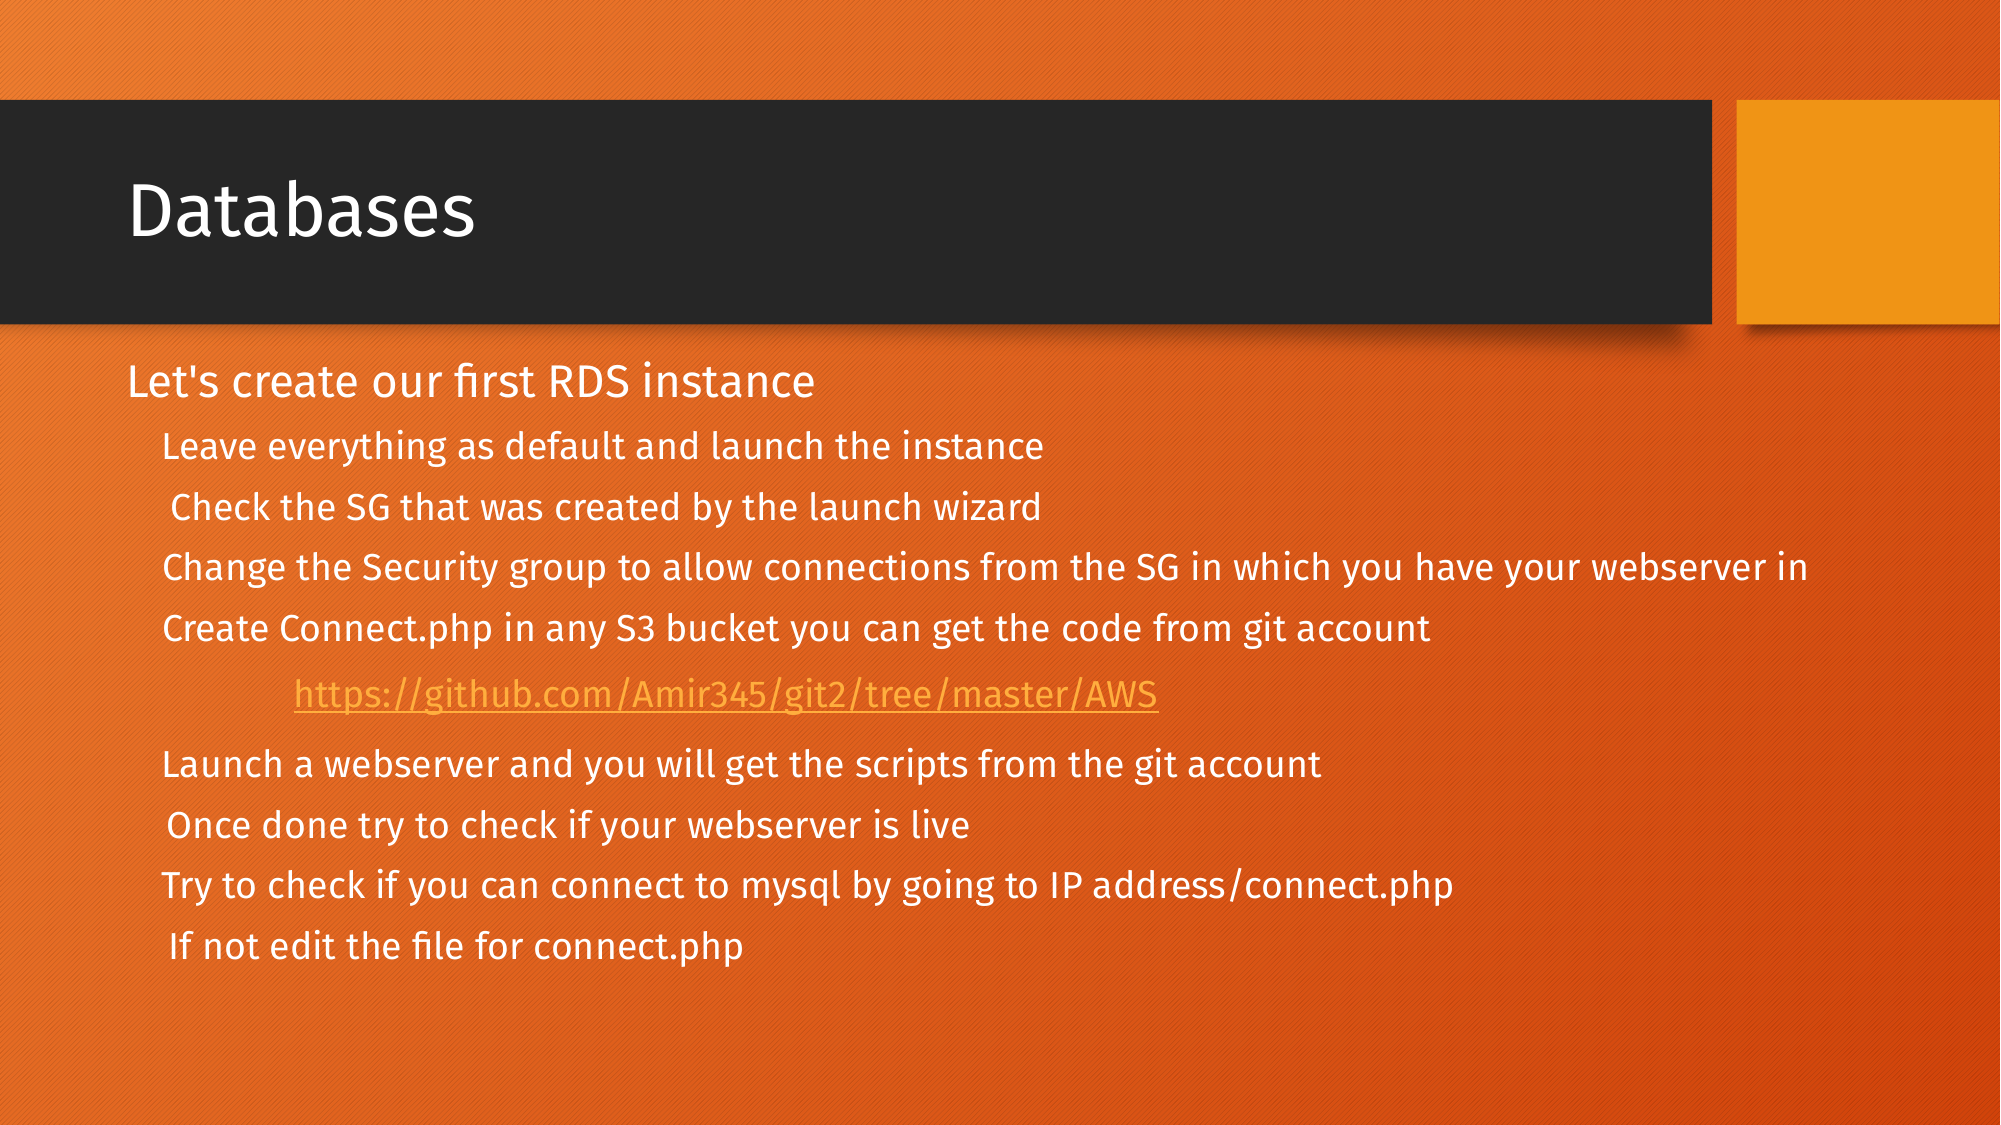

# Databases
Let's create our first RDS instance
Leave everything as default and launch the instance
Check the SG that was created by the launch wizard
Change the Security group to allow connections from the SG in which you have your webserver in
Create Connect.php in any S3 bucket you can get the code from git account
https://github.com/Amir345/git2/tree/master/AWS
Launch a webserver and you will get the scripts from the git account
Once done try to check if your webserver is live
Try to check if you can connect to mysql by going to IP address/connect.php
If not edit the file for connect.php